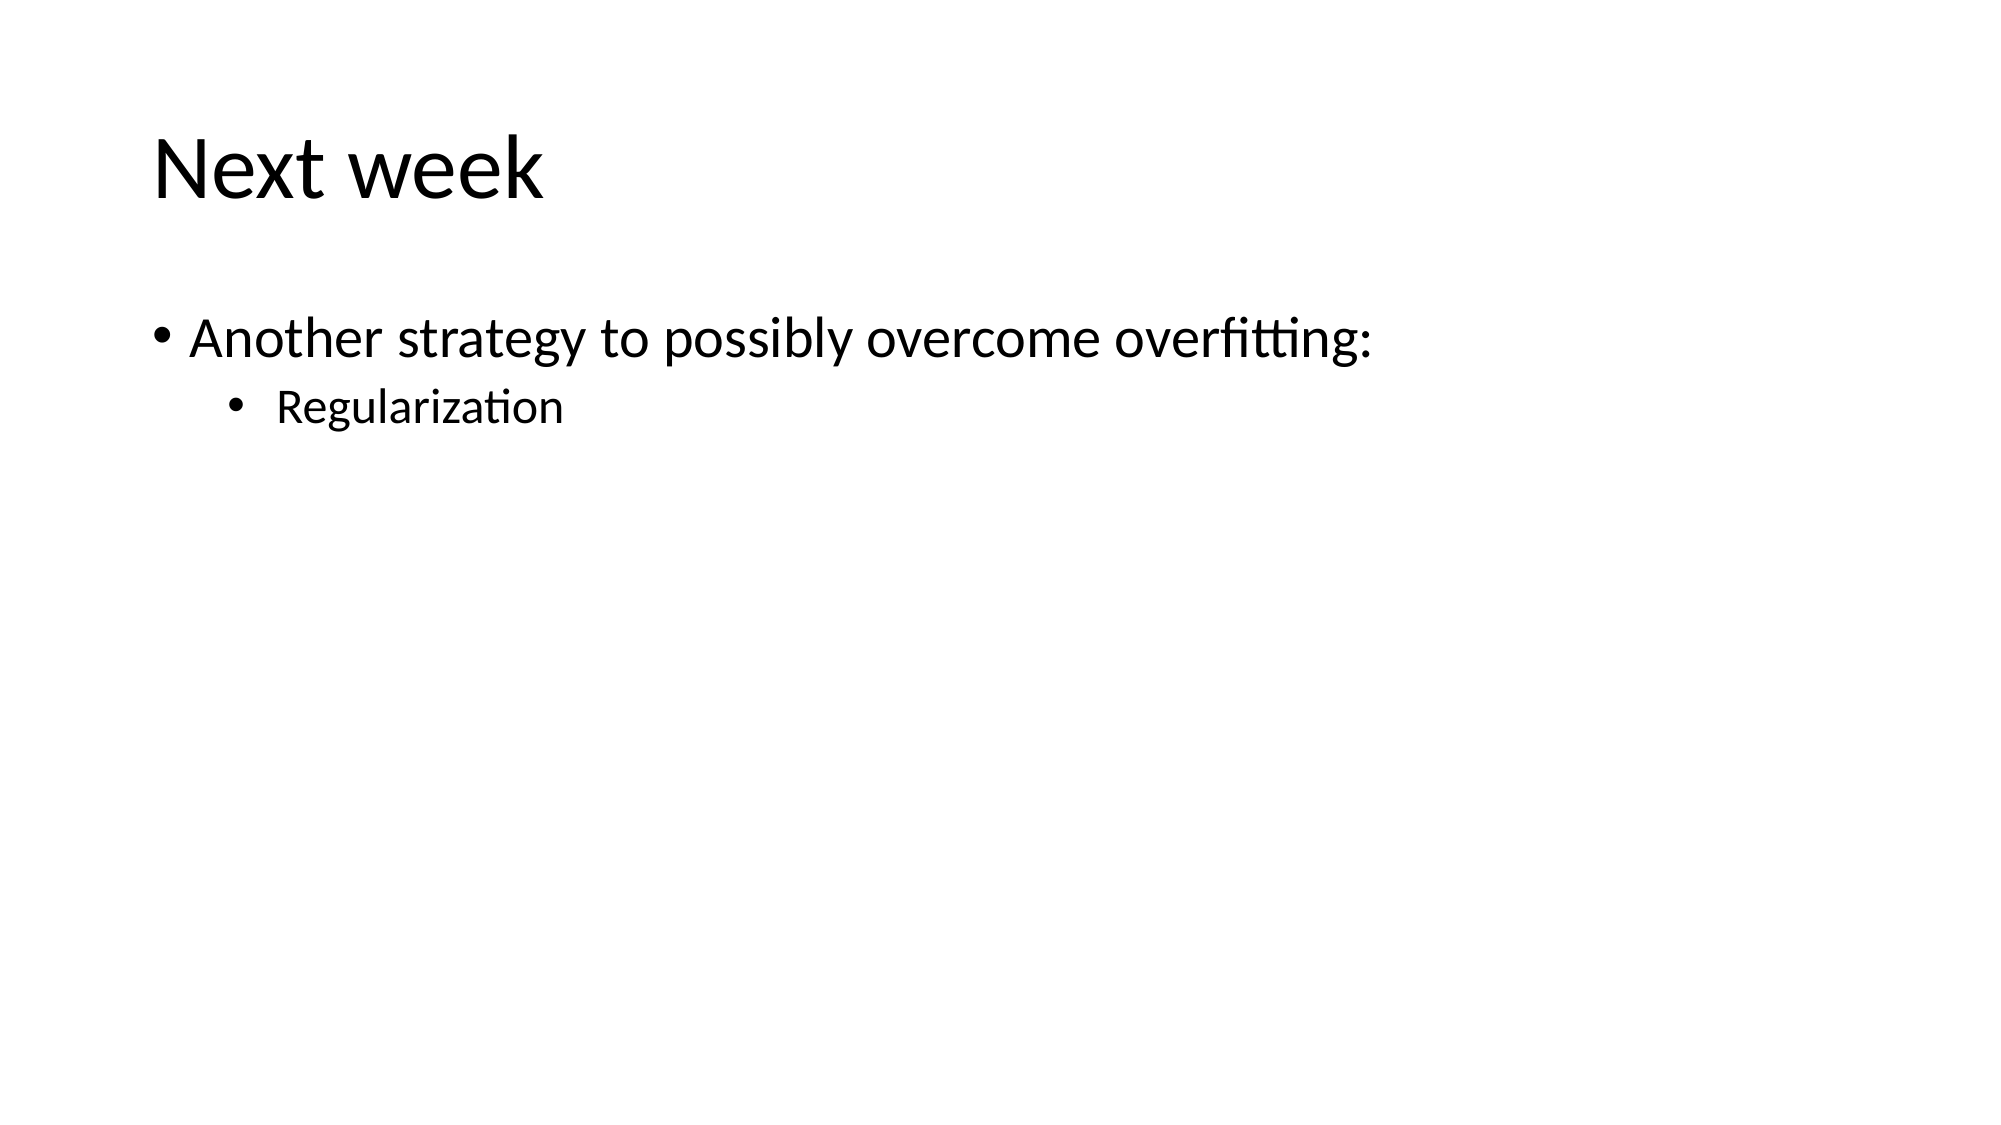

# Next week
Another strategy to possibly overcome overfitting:
 Regularization